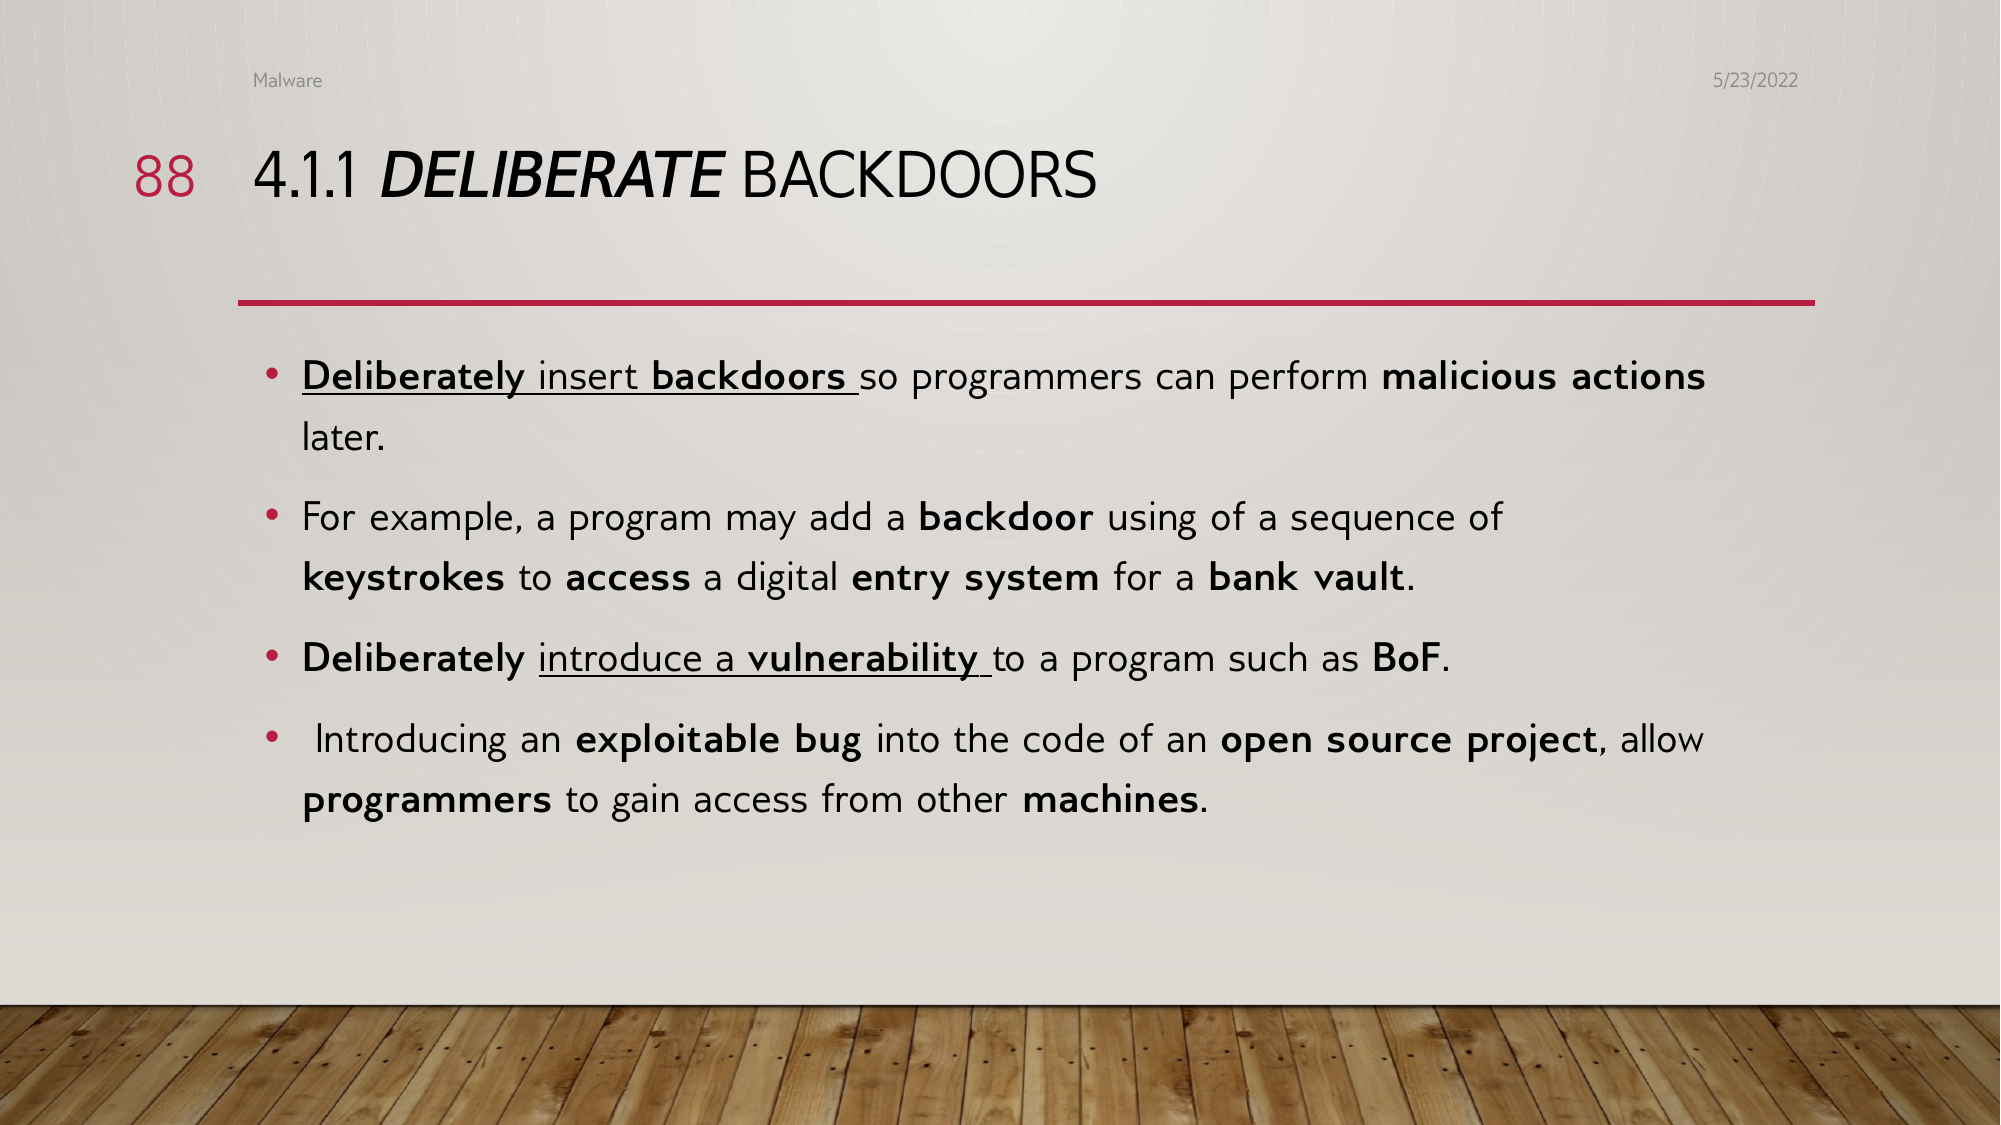

Malware
5/23/2022
88
# 4.1.1 Deliberate Backdoors
Deliberately insert backdoors so programmers can perform malicious actions later.
For example, a program may add a backdoor using of a sequence of keystrokes to access a digital entry system for a bank vault.
Deliberately introduce a vulnerability to a program such as BoF.
 Introducing an exploitable bug into the code of an open source project, allow programmers to gain access from other machines.